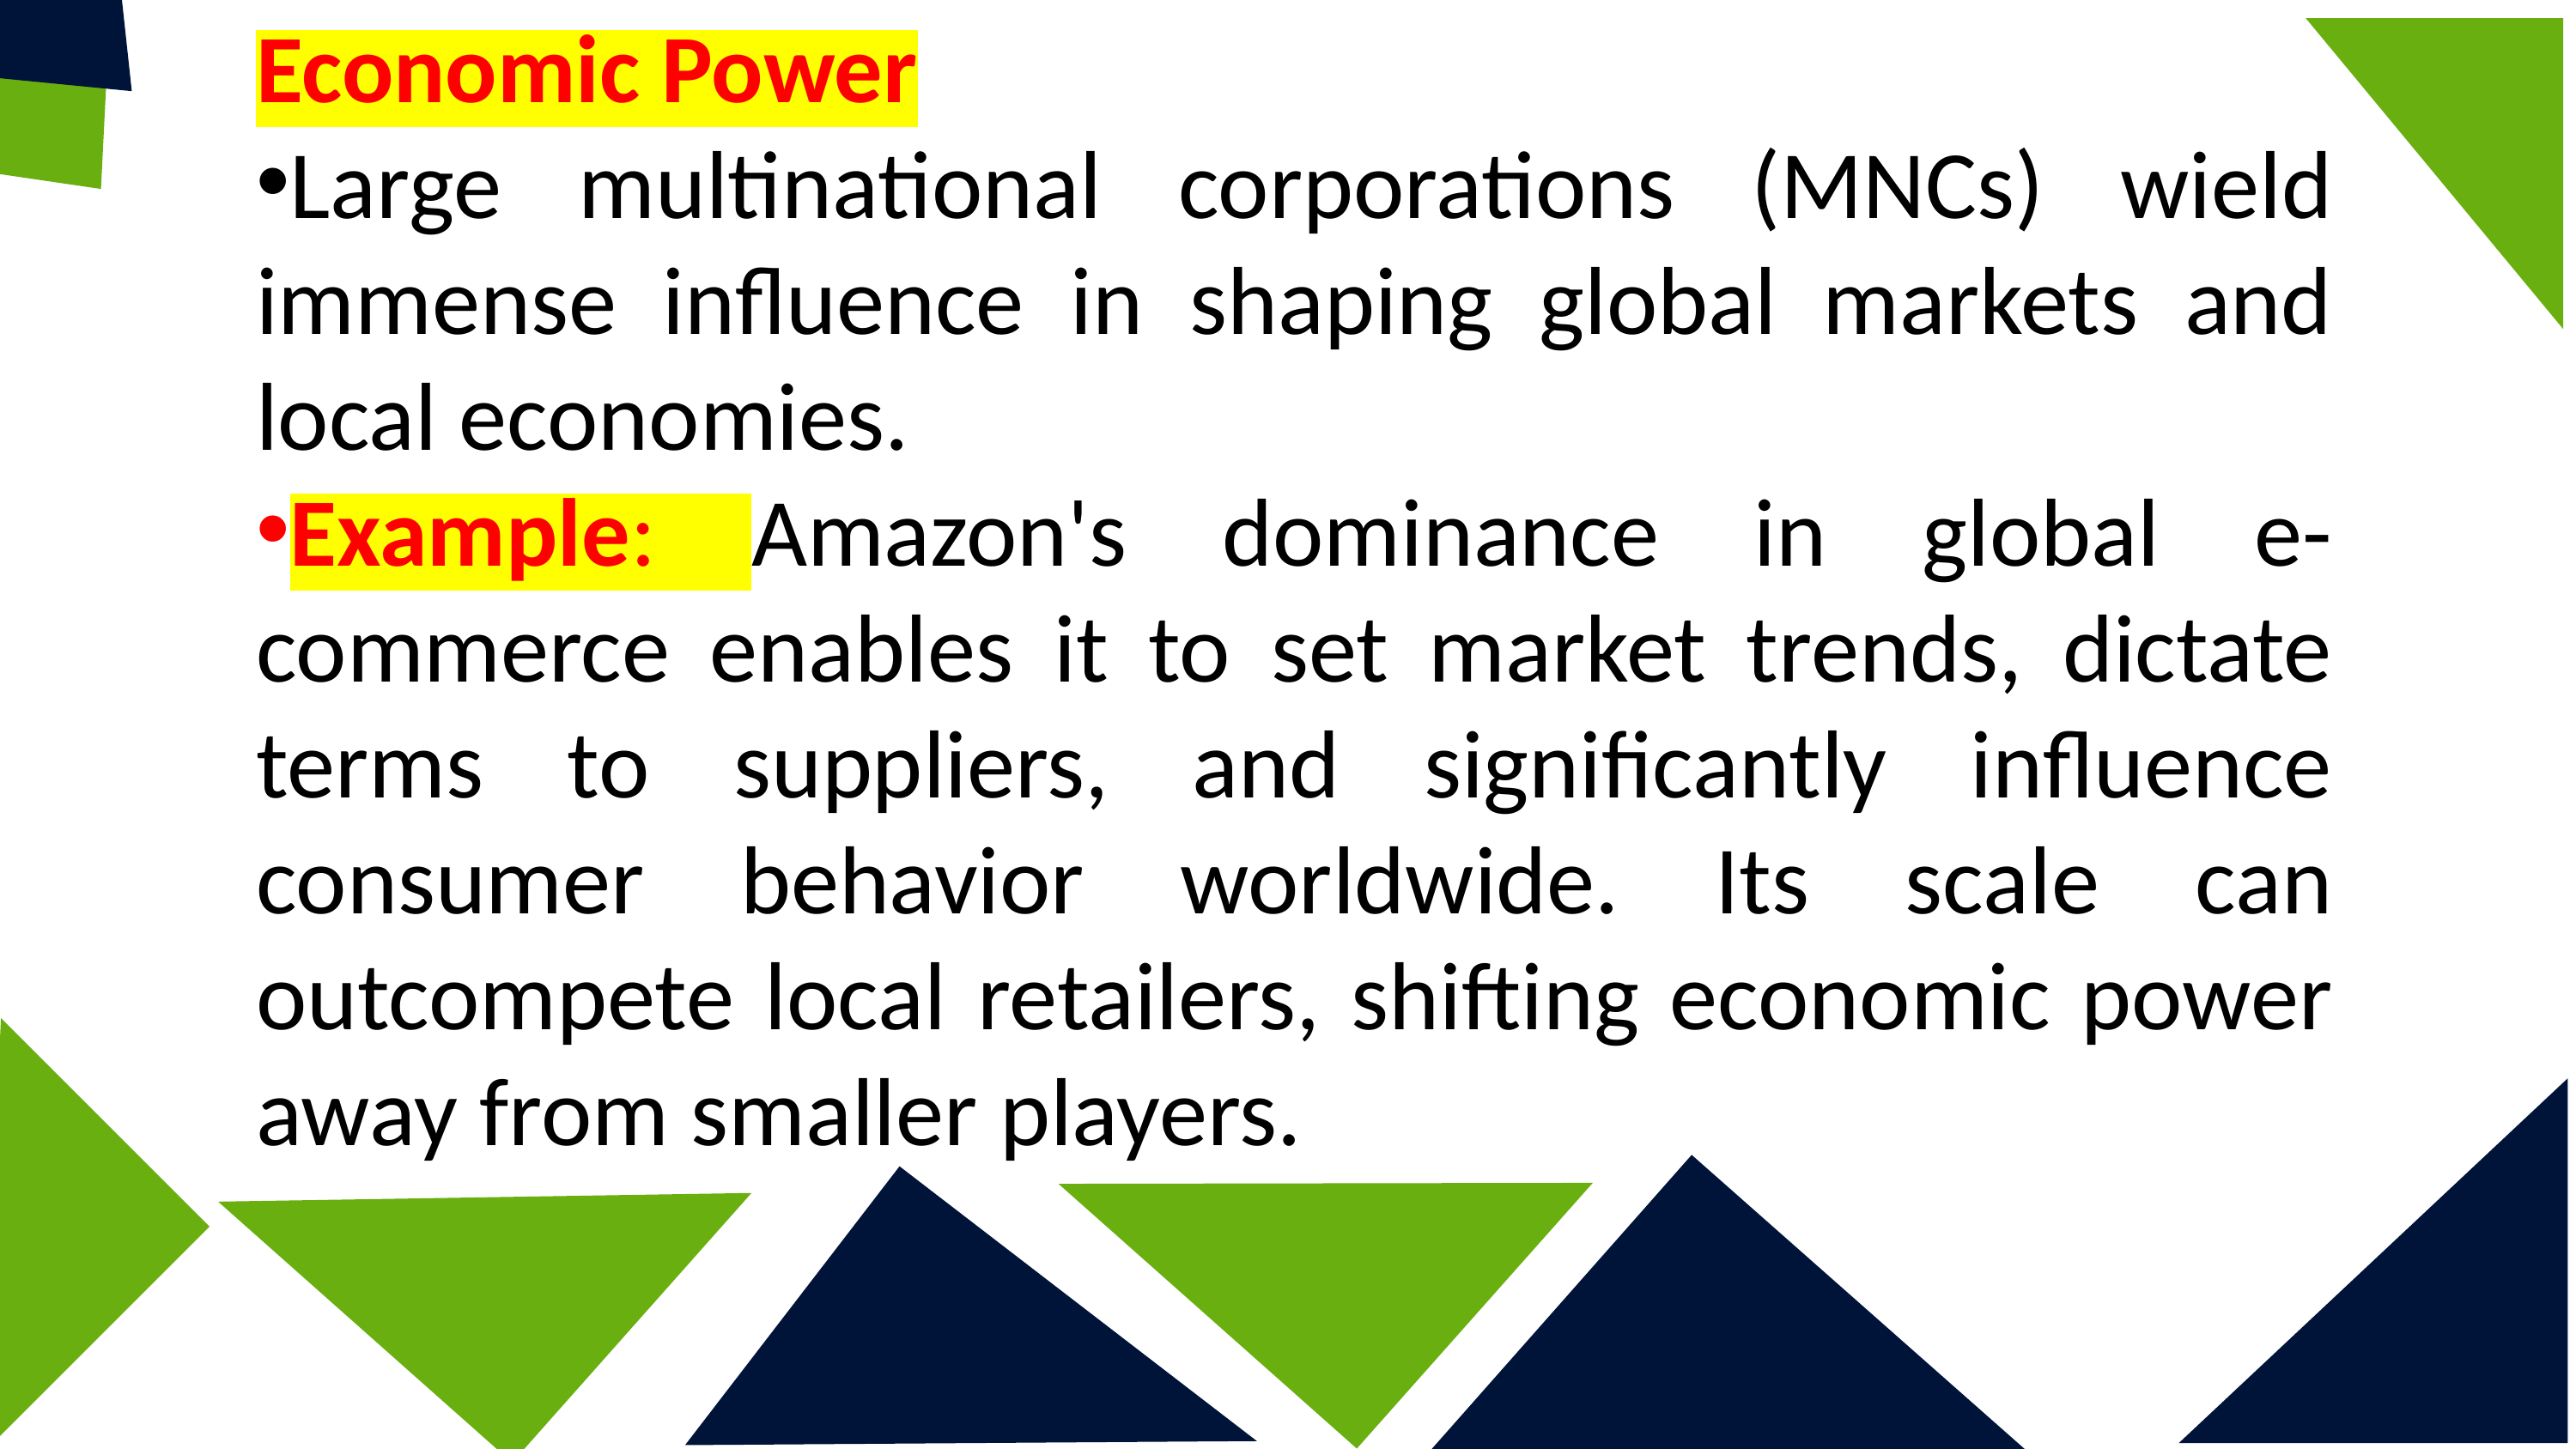

Economic Power
Large multinational corporations (MNCs) wield immense influence in shaping global markets and local economies.
Example: Amazon's dominance in global e-commerce enables it to set market trends, dictate terms to suppliers, and significantly influence consumer behavior worldwide. Its scale can outcompete local retailers, shifting economic power away from smaller players.